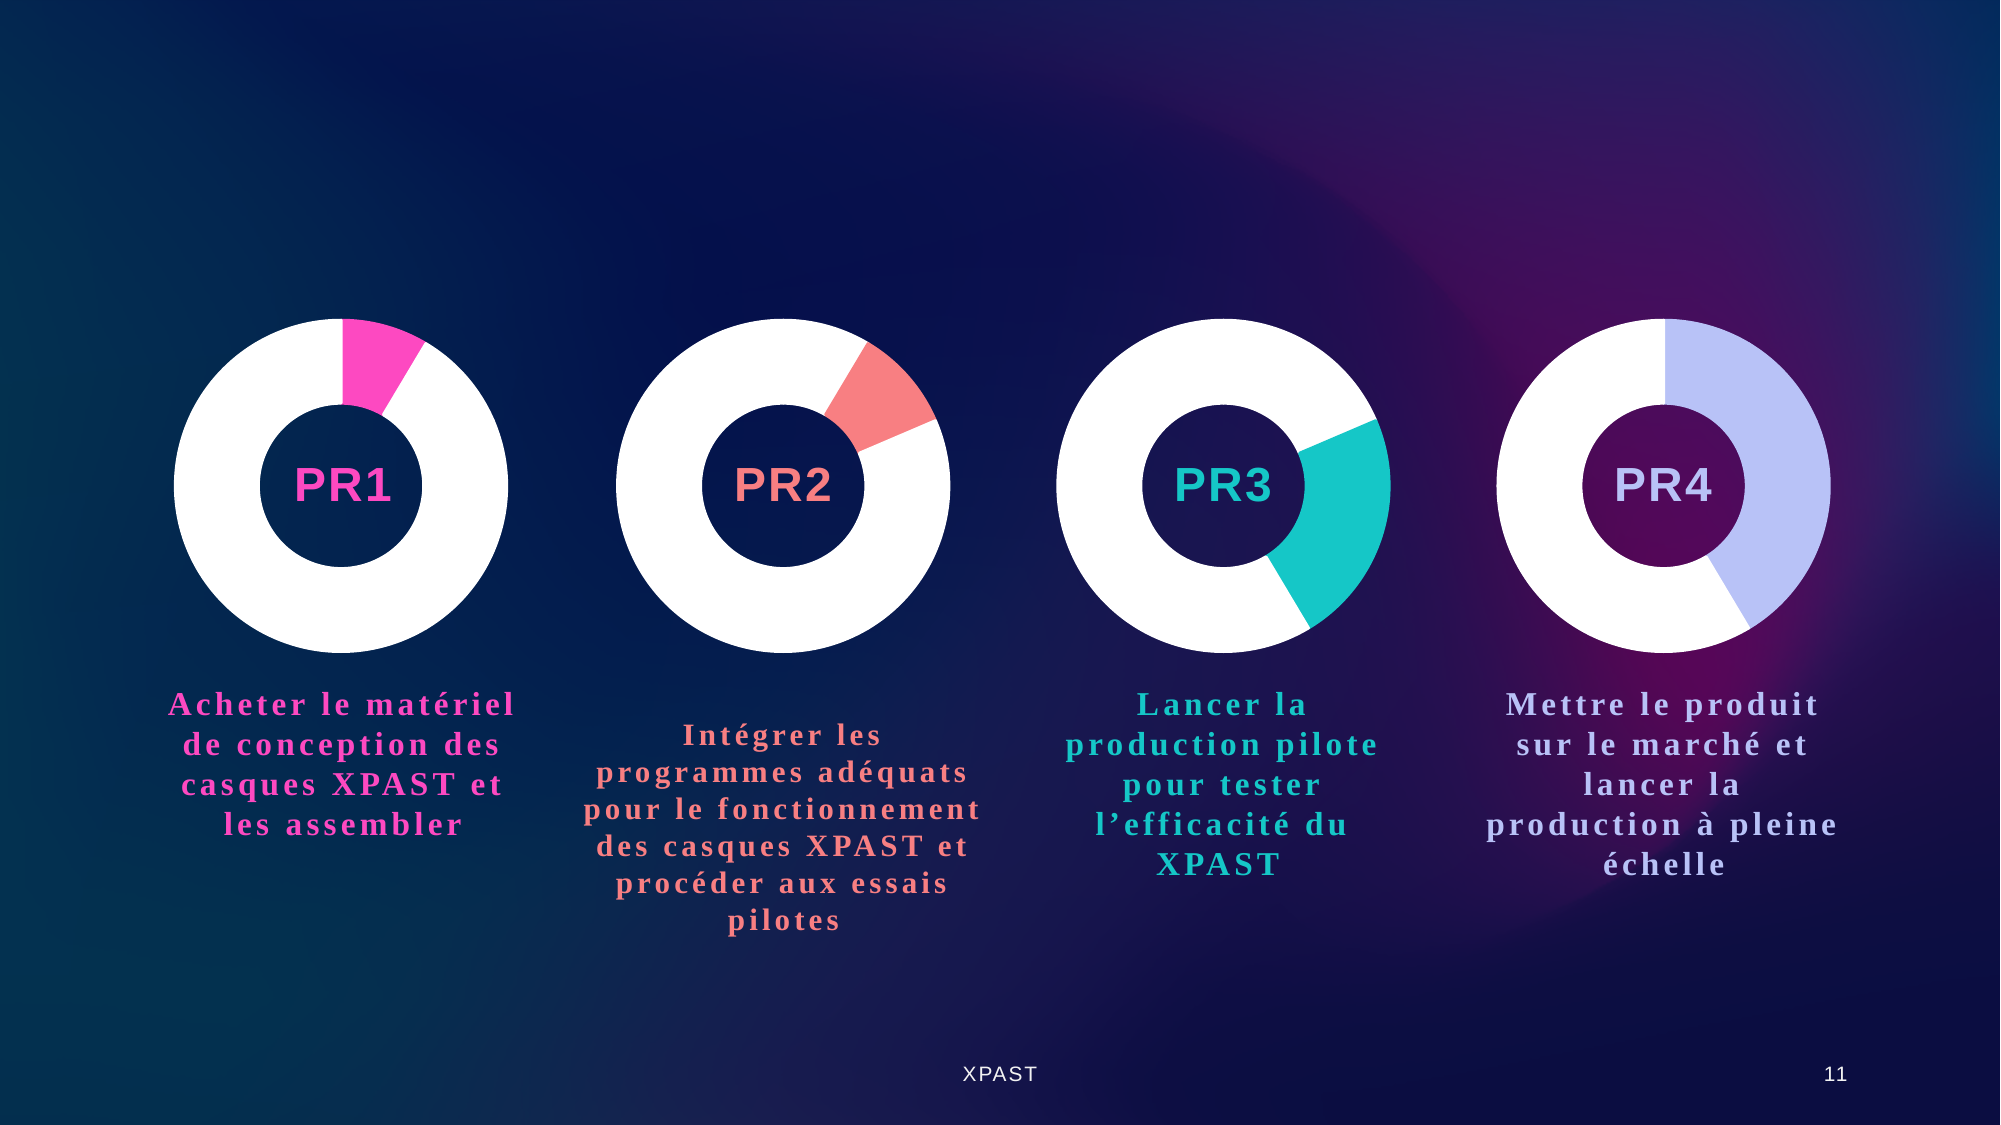

### Chart

| Category |  |
|---|---|

### Chart

| Category |  |
|---|---|

### Chart

| Category |  |
|---|---|

### Chart

| Category |  |
|---|---|
PR1
PR2
PR3
PR4
Intégrer les programmes adéquats pour le fonctionnement des casques XPAST et procéder aux essais pilotes
Acheter le matériel de conception des casques XPAST et les assembler
Lancer la production pilote pour tester l’efficacité du XPAST
Mettre le produit sur le marché et lancer la production à pleine échelle
XPAST
11